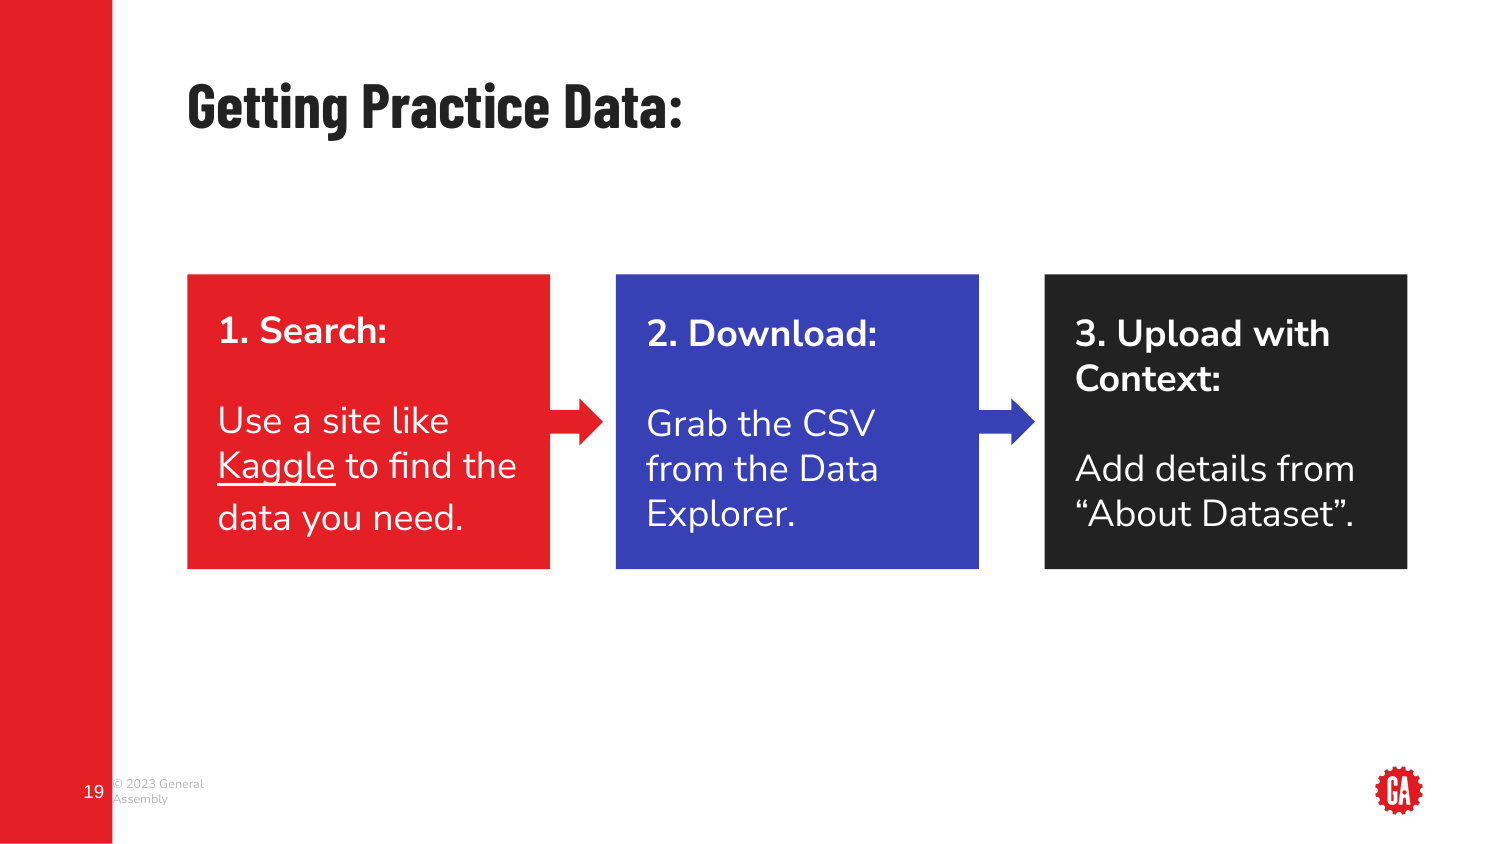

# Getting Practice Data:
1. Search:
Use a site like Kaggle to find the data you need.
2. Download:

Grab the CSV from the Data Explorer.
3. Upload with Context:
Add details from “About Dataset”.

19